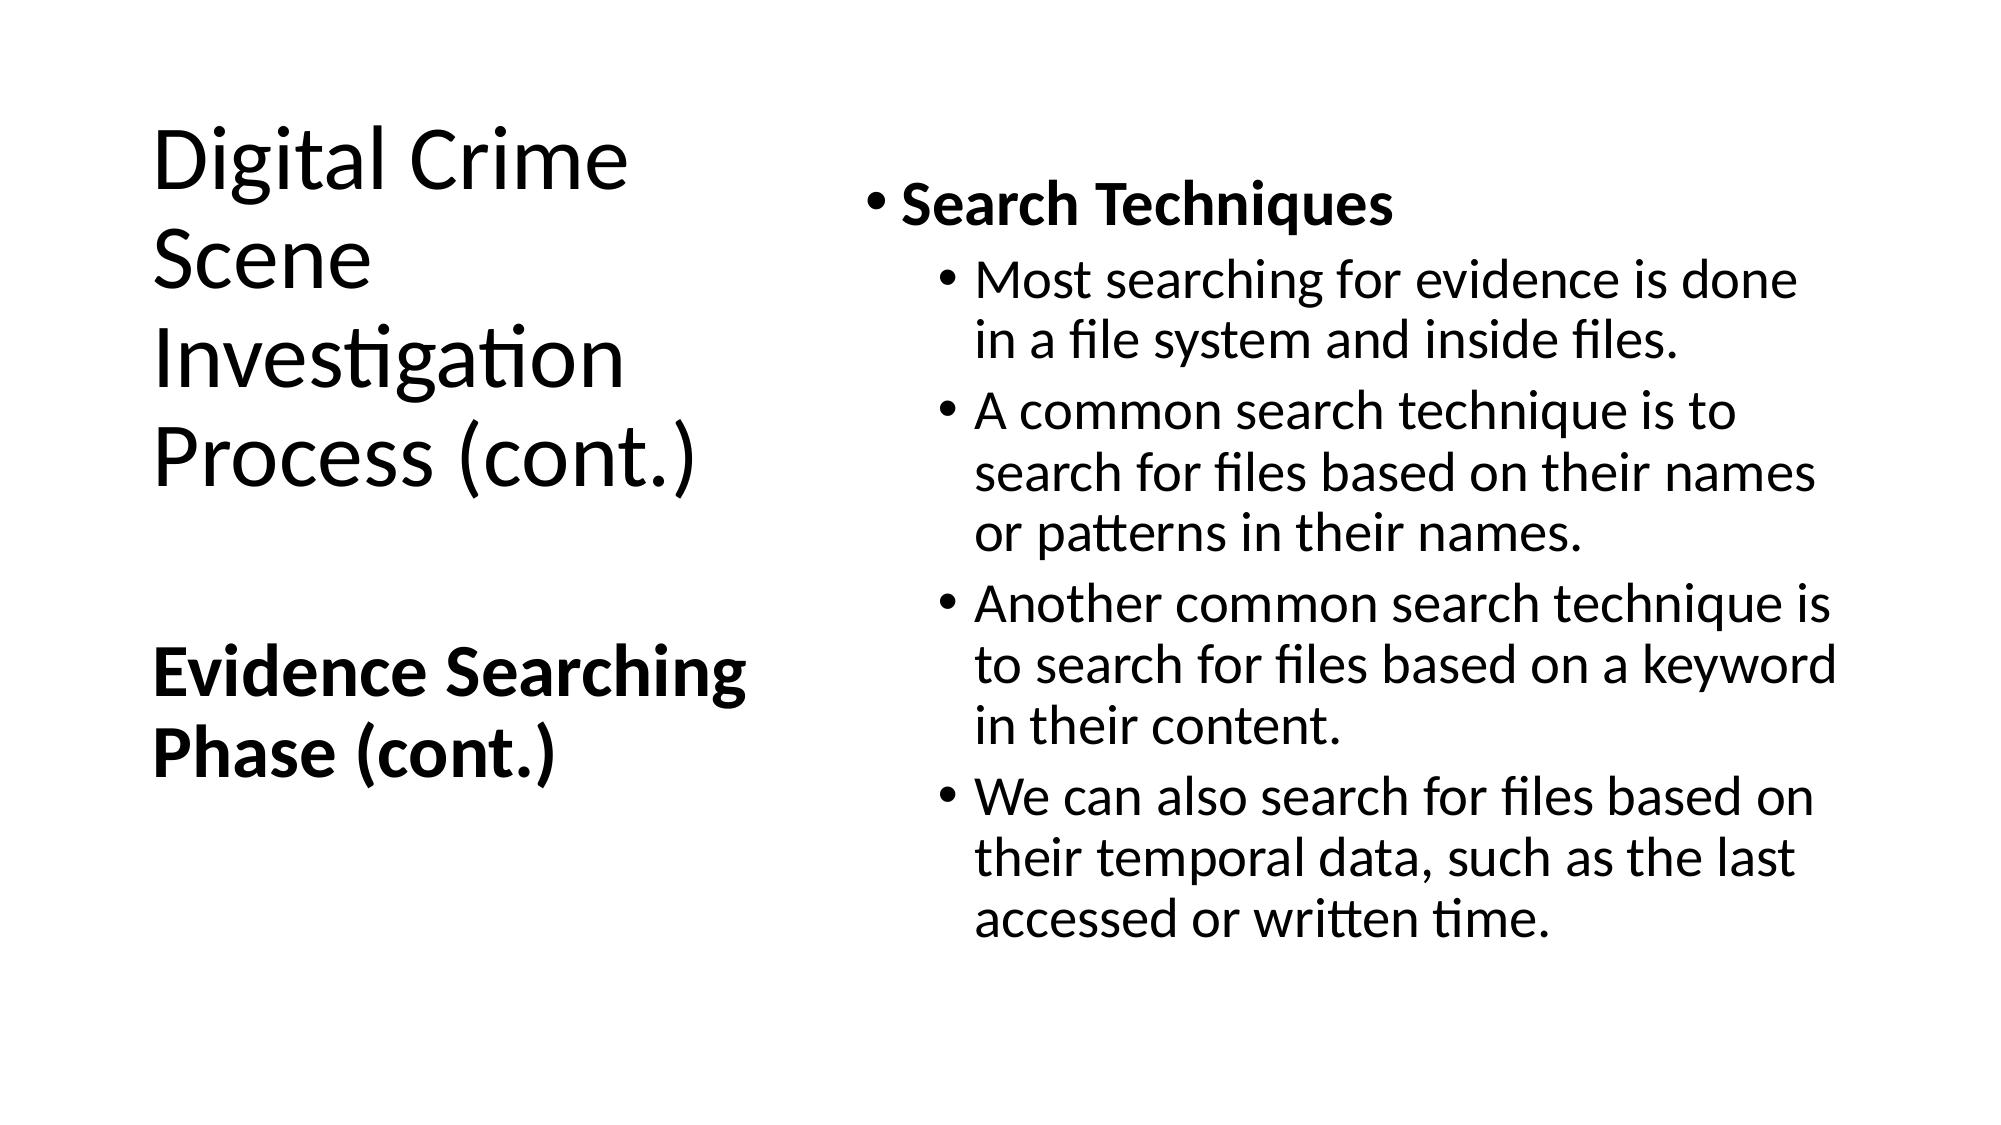

Search Techniques
Most searching for evidence is done in a file system and inside files.
A common search technique is to search for files based on their names or patterns in their names.
Another common search technique is to search for files based on a keyword in their content.
We can also search for files based on their temporal data, such as the last accessed or written time.
# Digital Crime Scene Investigation Process (cont.)

Evidence Searching Phase (cont.)